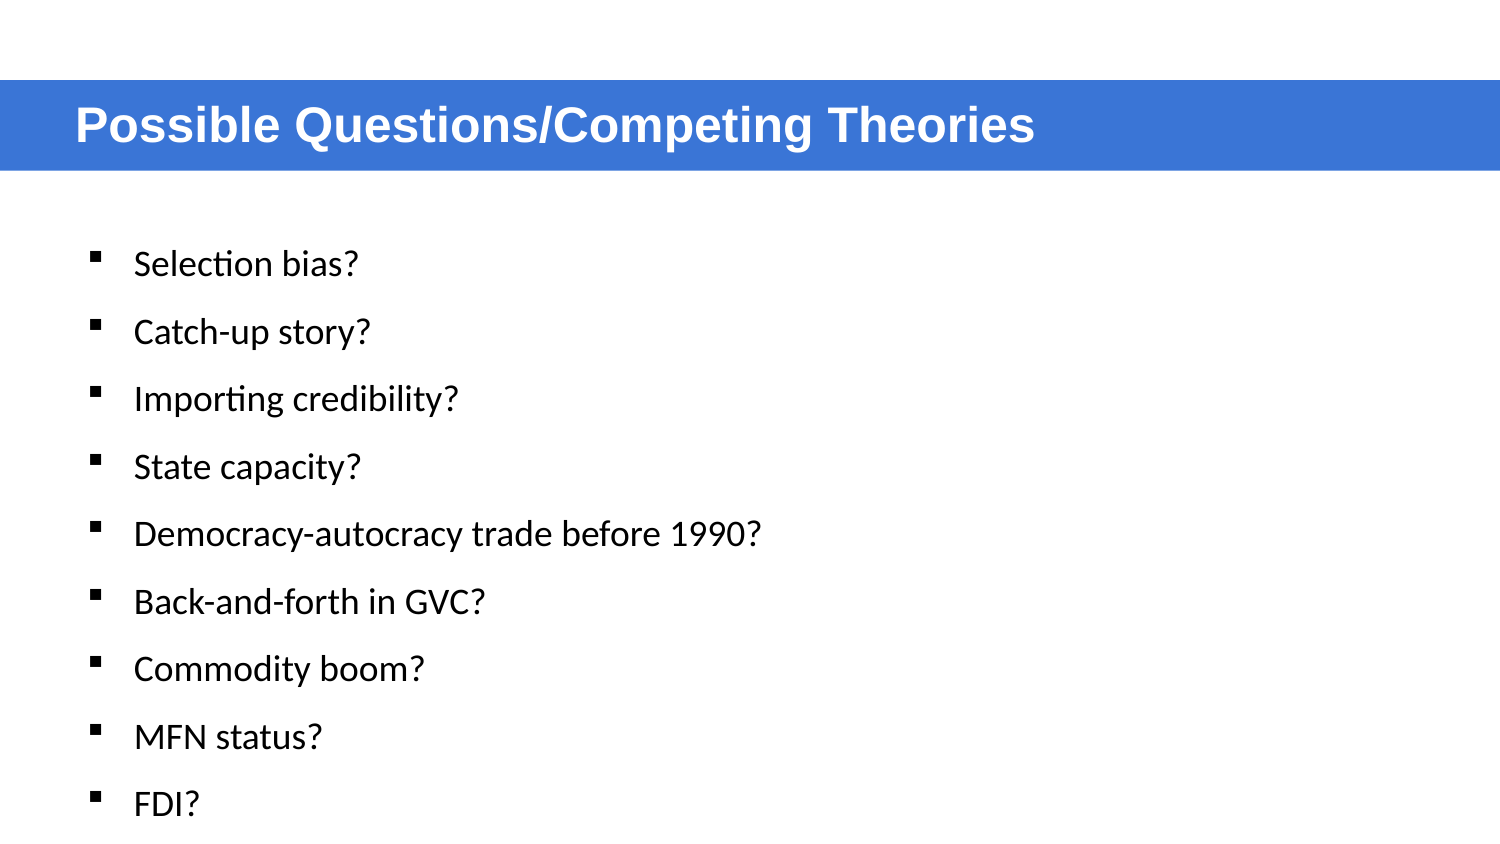

Possible Questions/Competing Theories
Selection bias?
Catch-up story?
Importing credibility?
State capacity?
Democracy-autocracy trade before 1990?
Back-and-forth in GVC?
Commodity boom?
MFN status?
FDI?